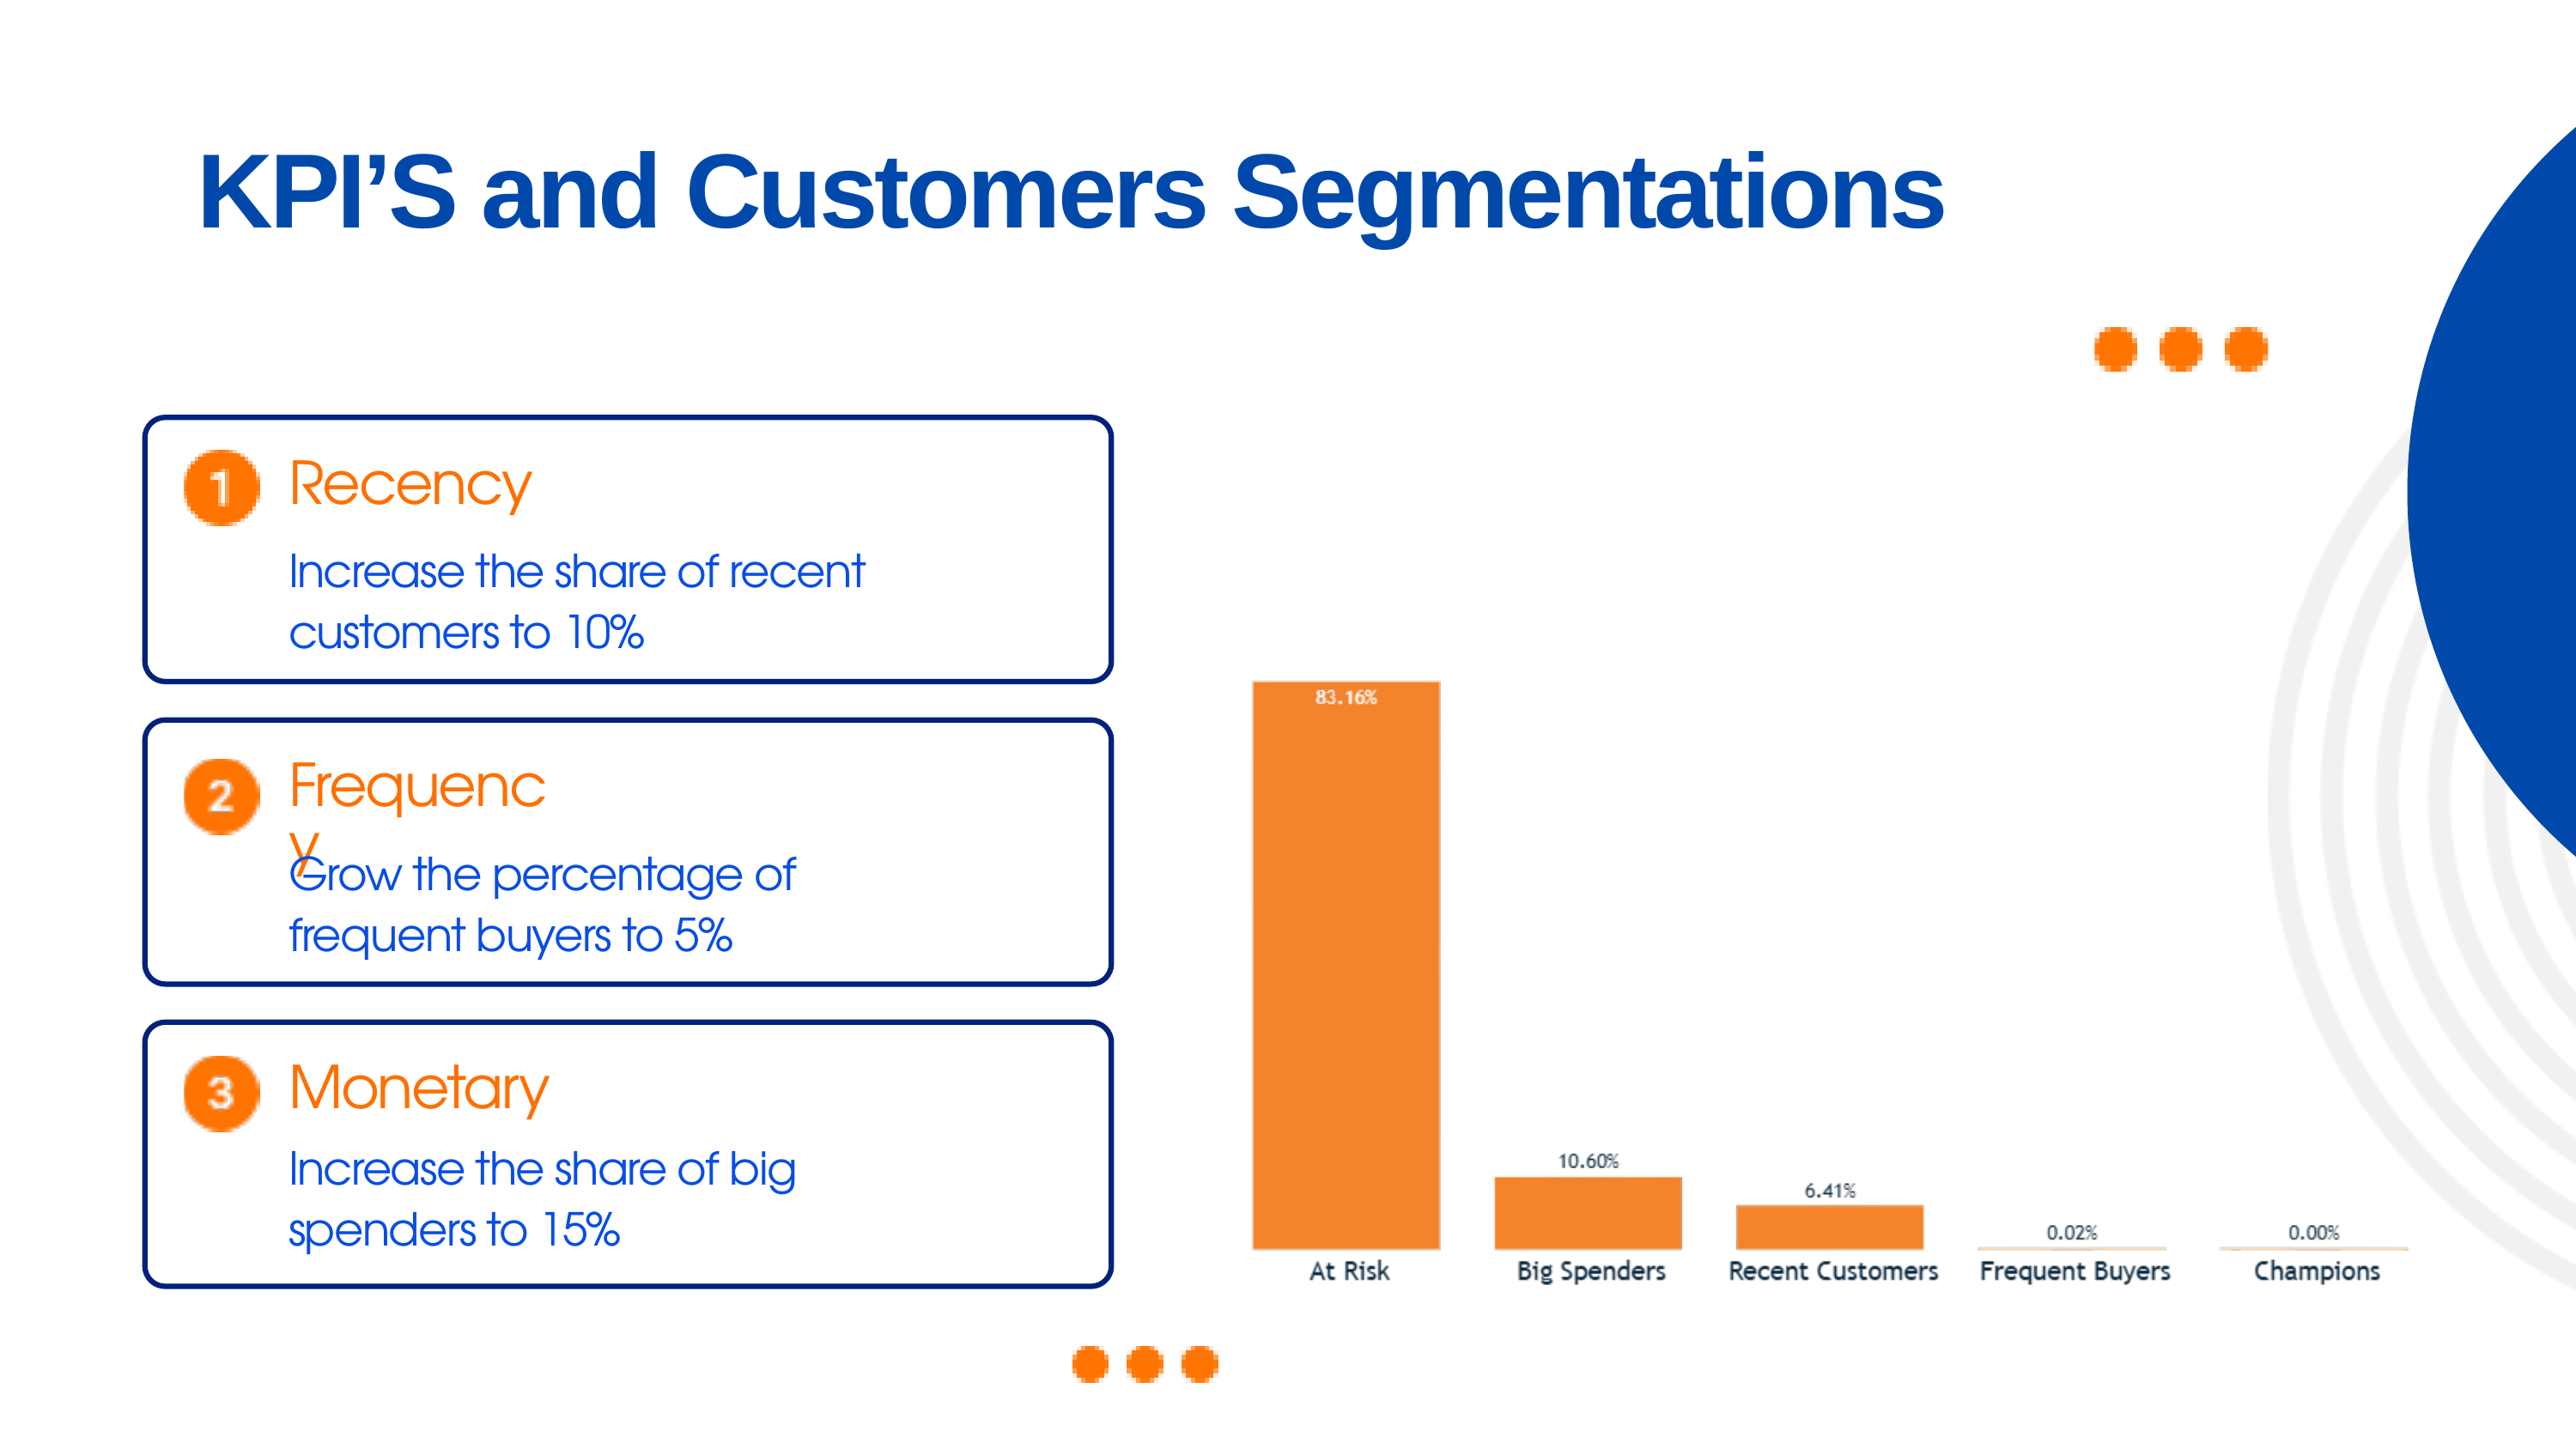

KPI’S and Customers Segmentations

Recency
Increase the share of recent customers to 10%

Frequency
Grow the percentage of frequent buyers to 5%

Monetary
Increase the share of big spenders to 15%